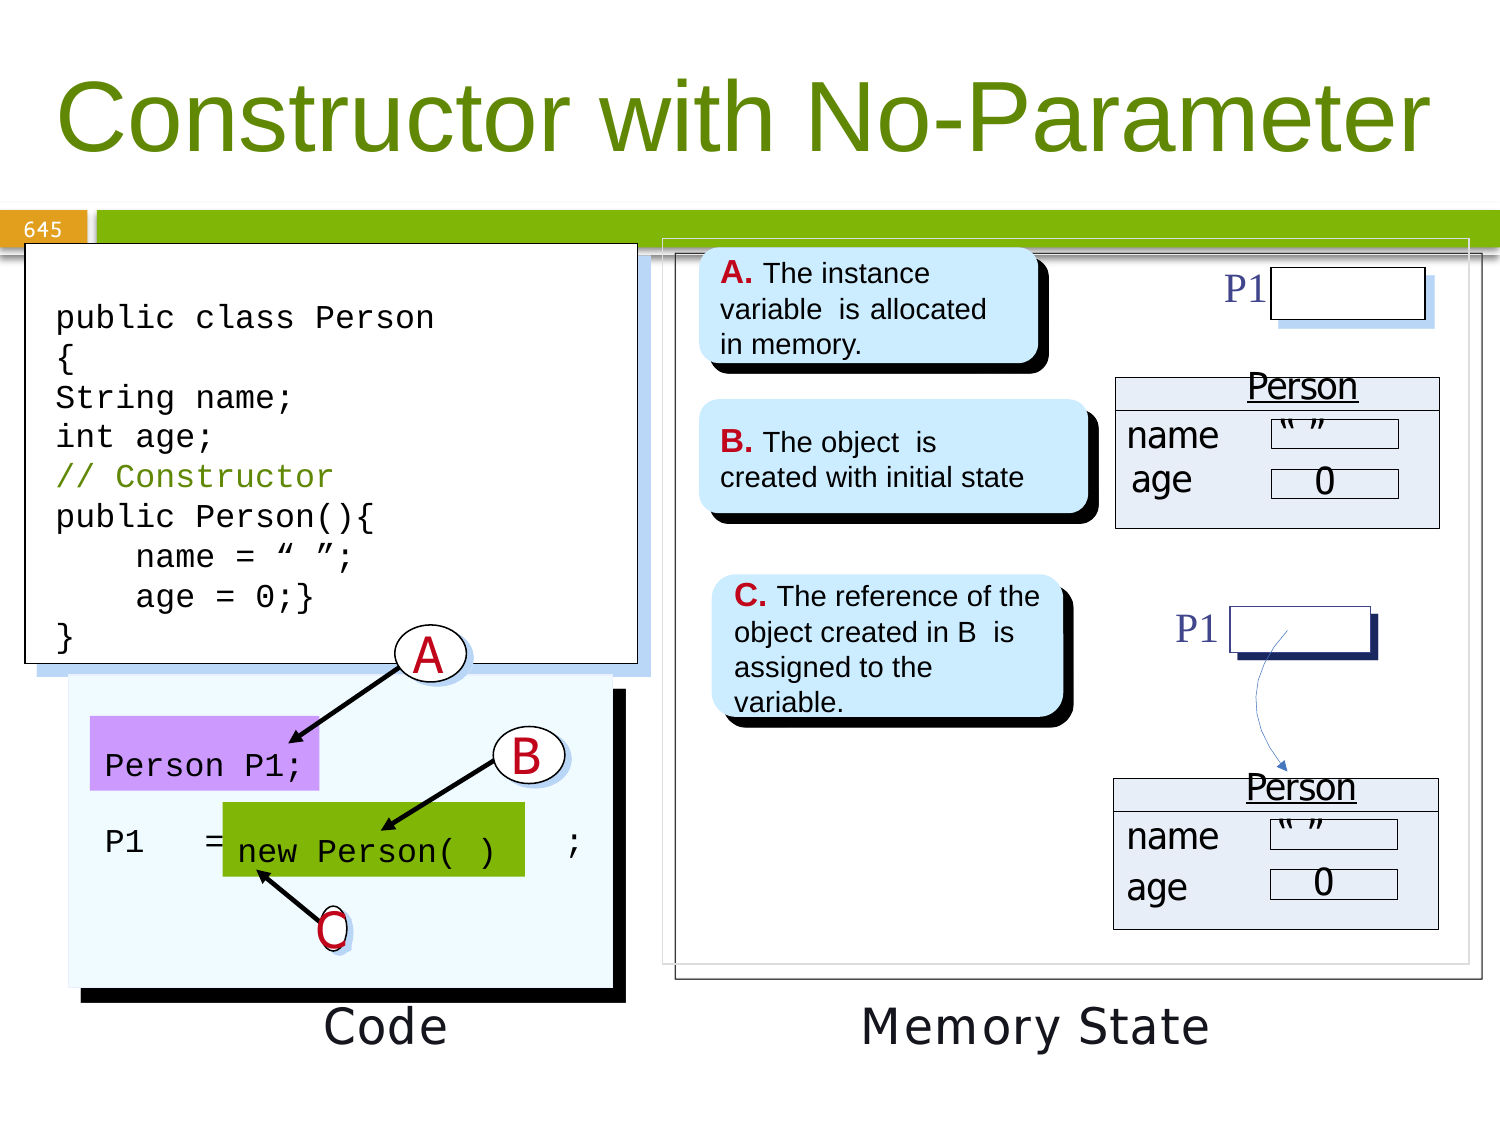

# Constructor with No-Parameter
645

public class Person
{
String name;
int age;
// Constructor
public Person(){
    name = “ ”;
    age = 0;}
}
A. The instance variable  is 	allocated in memory.
P1

Person

“ ”

0
age

B. The object  is 	created with initial state
name
C. The reference of the object created in B  is assigned to the variable.

P1

A

Person P1;
B

P1   =                 ;

Person

“ ”

0
age

new Person( )
name

C

Code
Memory State